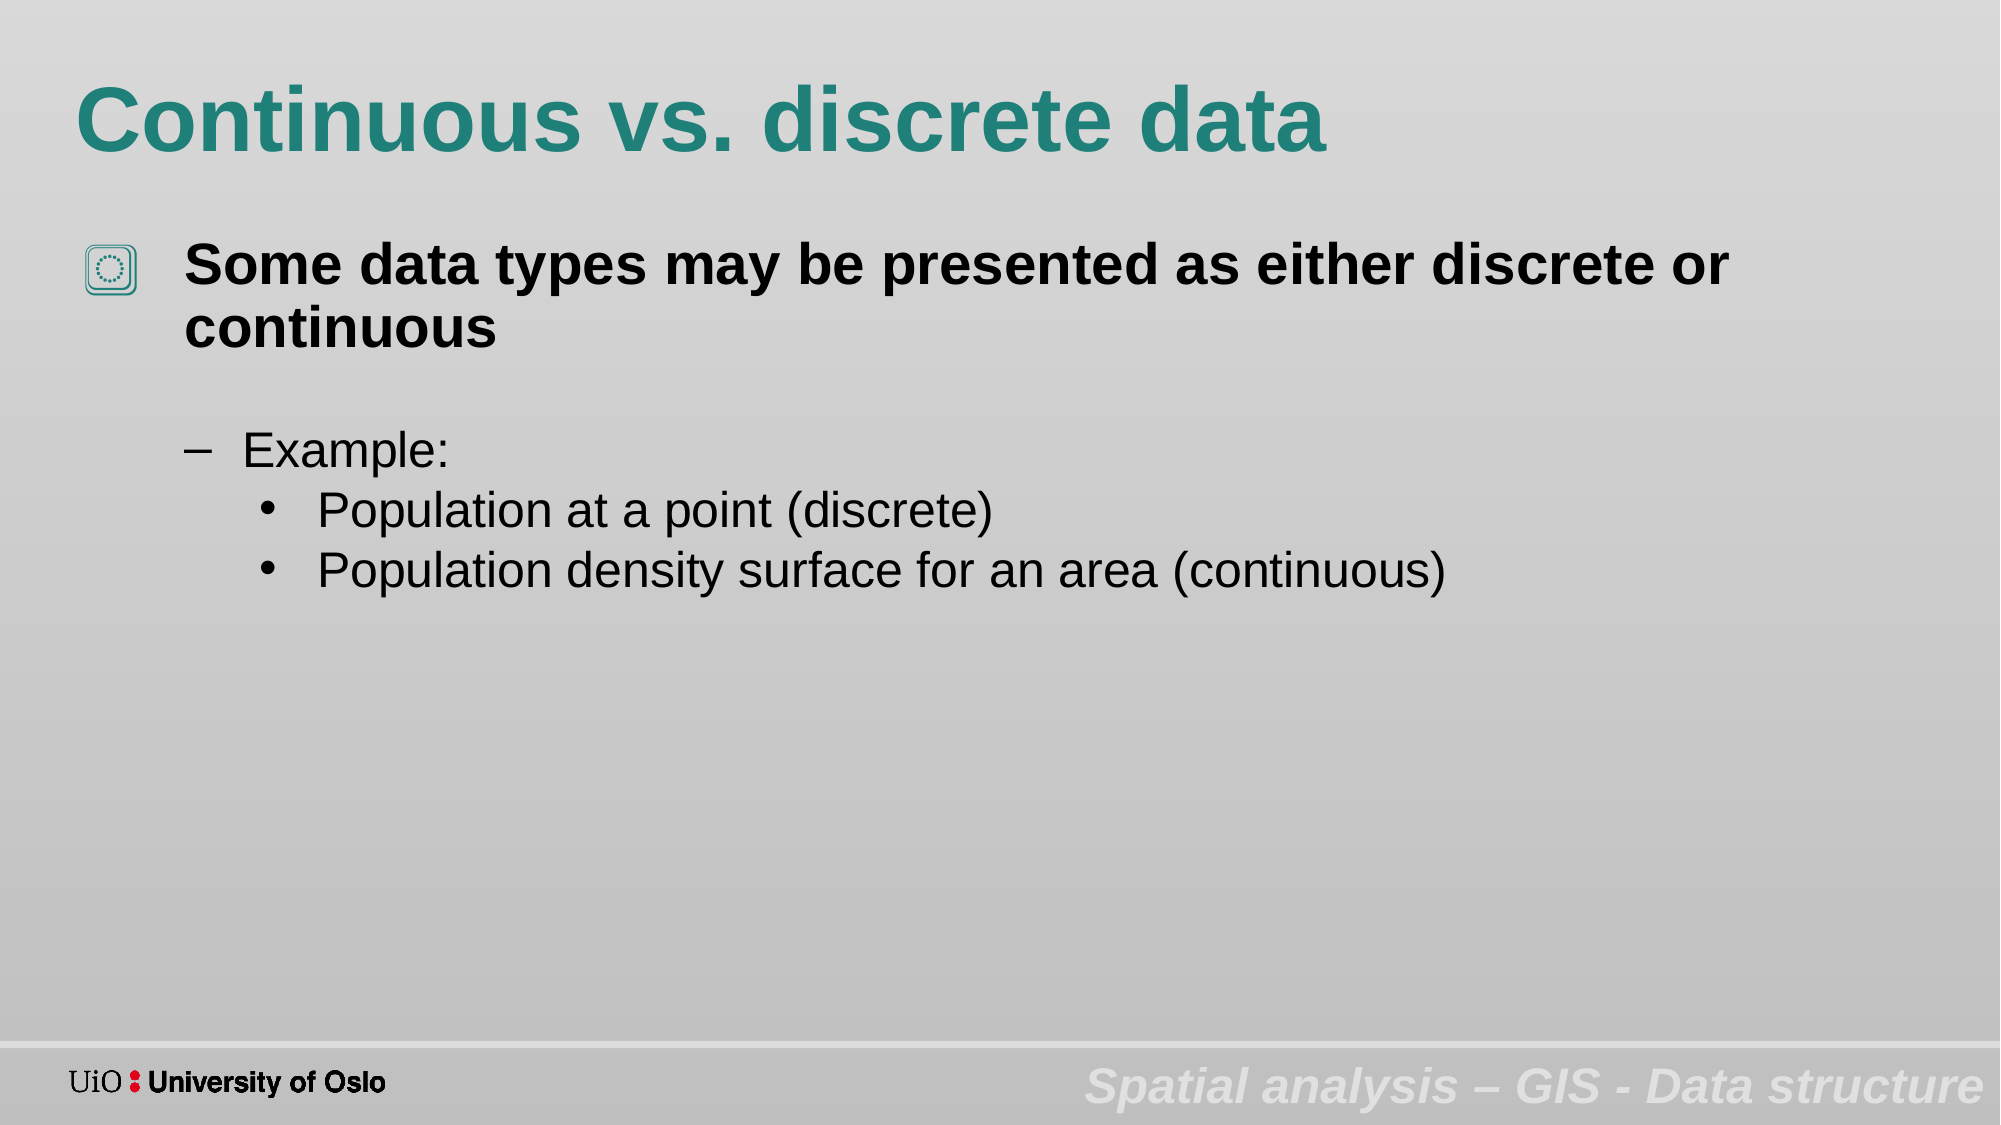

Continuous vs. discrete data
Some data types may be presented as either discrete or continuous

Example:
Population at a point (discrete)
Population density surface for an area (continuous)